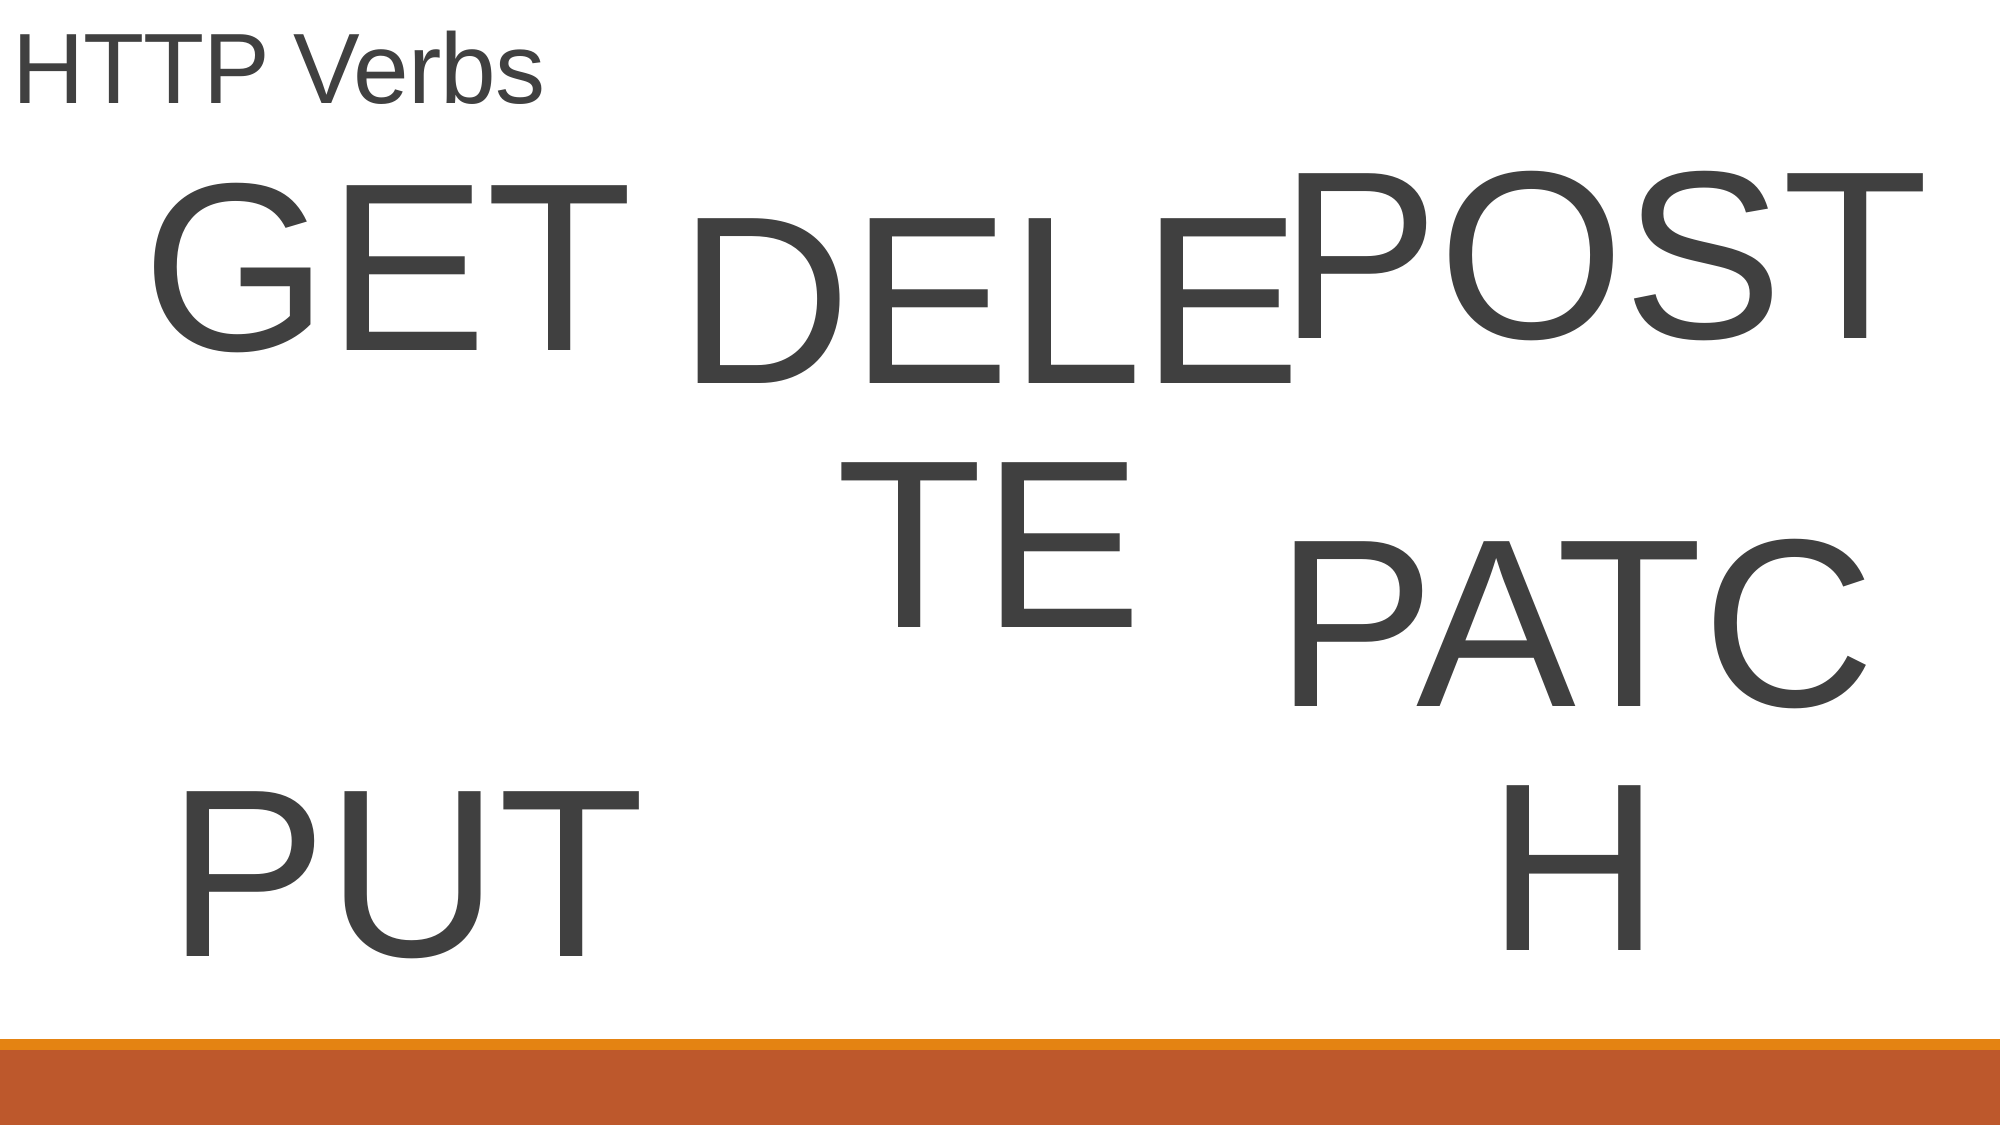

# HTTP Verbs
POST
GET
DELETE
PATCH
PUT